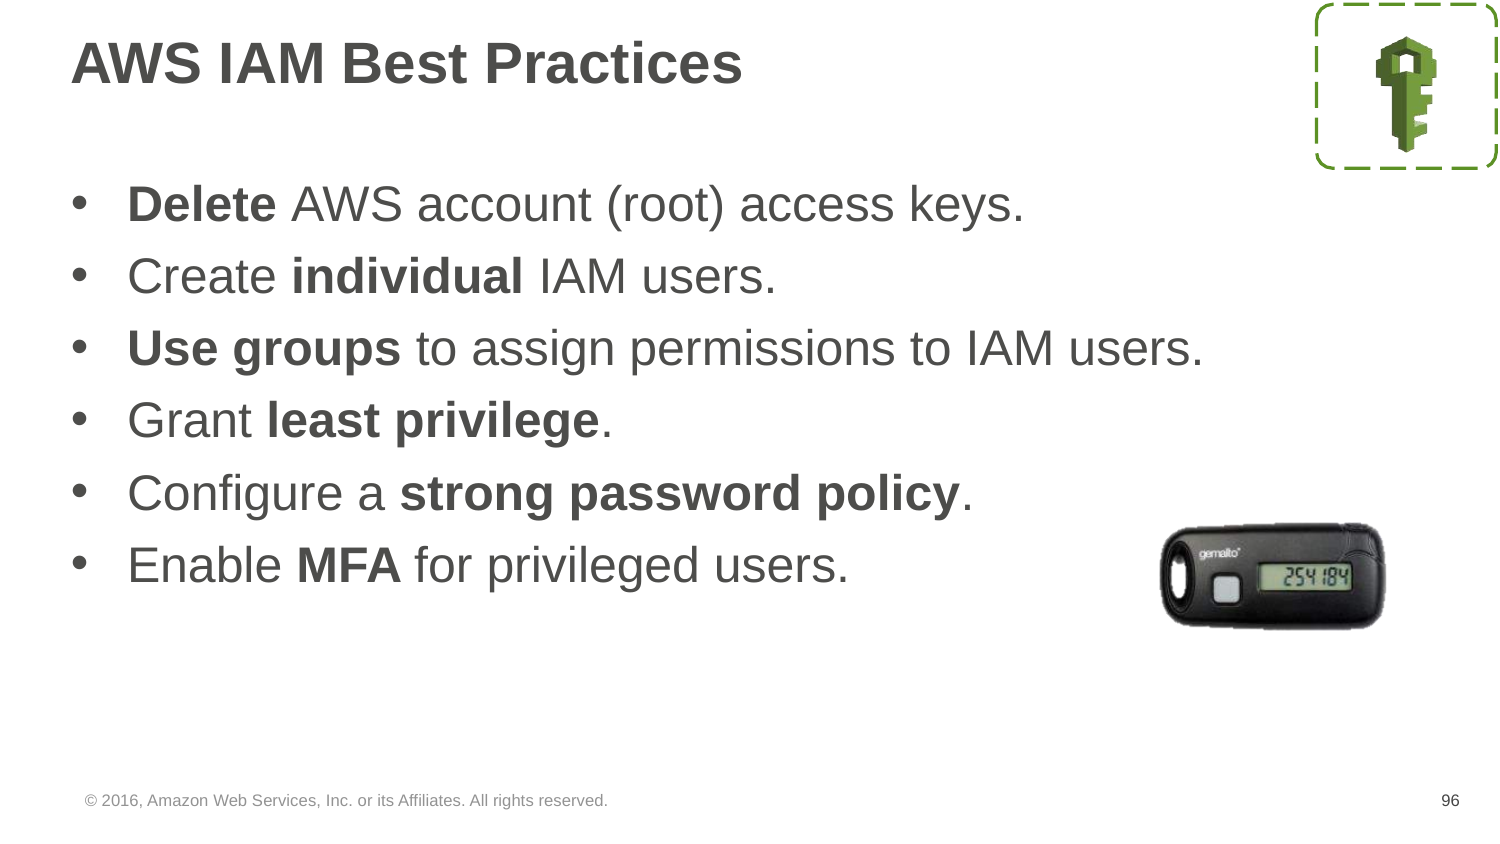

# AWS IAM Best Practices
Delete AWS account (root) access keys.
Create individual IAM users.
Use groups to assign permissions to IAM users.
Grant least privilege.
Configure a strong password policy.
Enable MFA for privileged users.

© 2016, Amazon Web Services, Inc. or its Affiliates. All rights reserved.
96